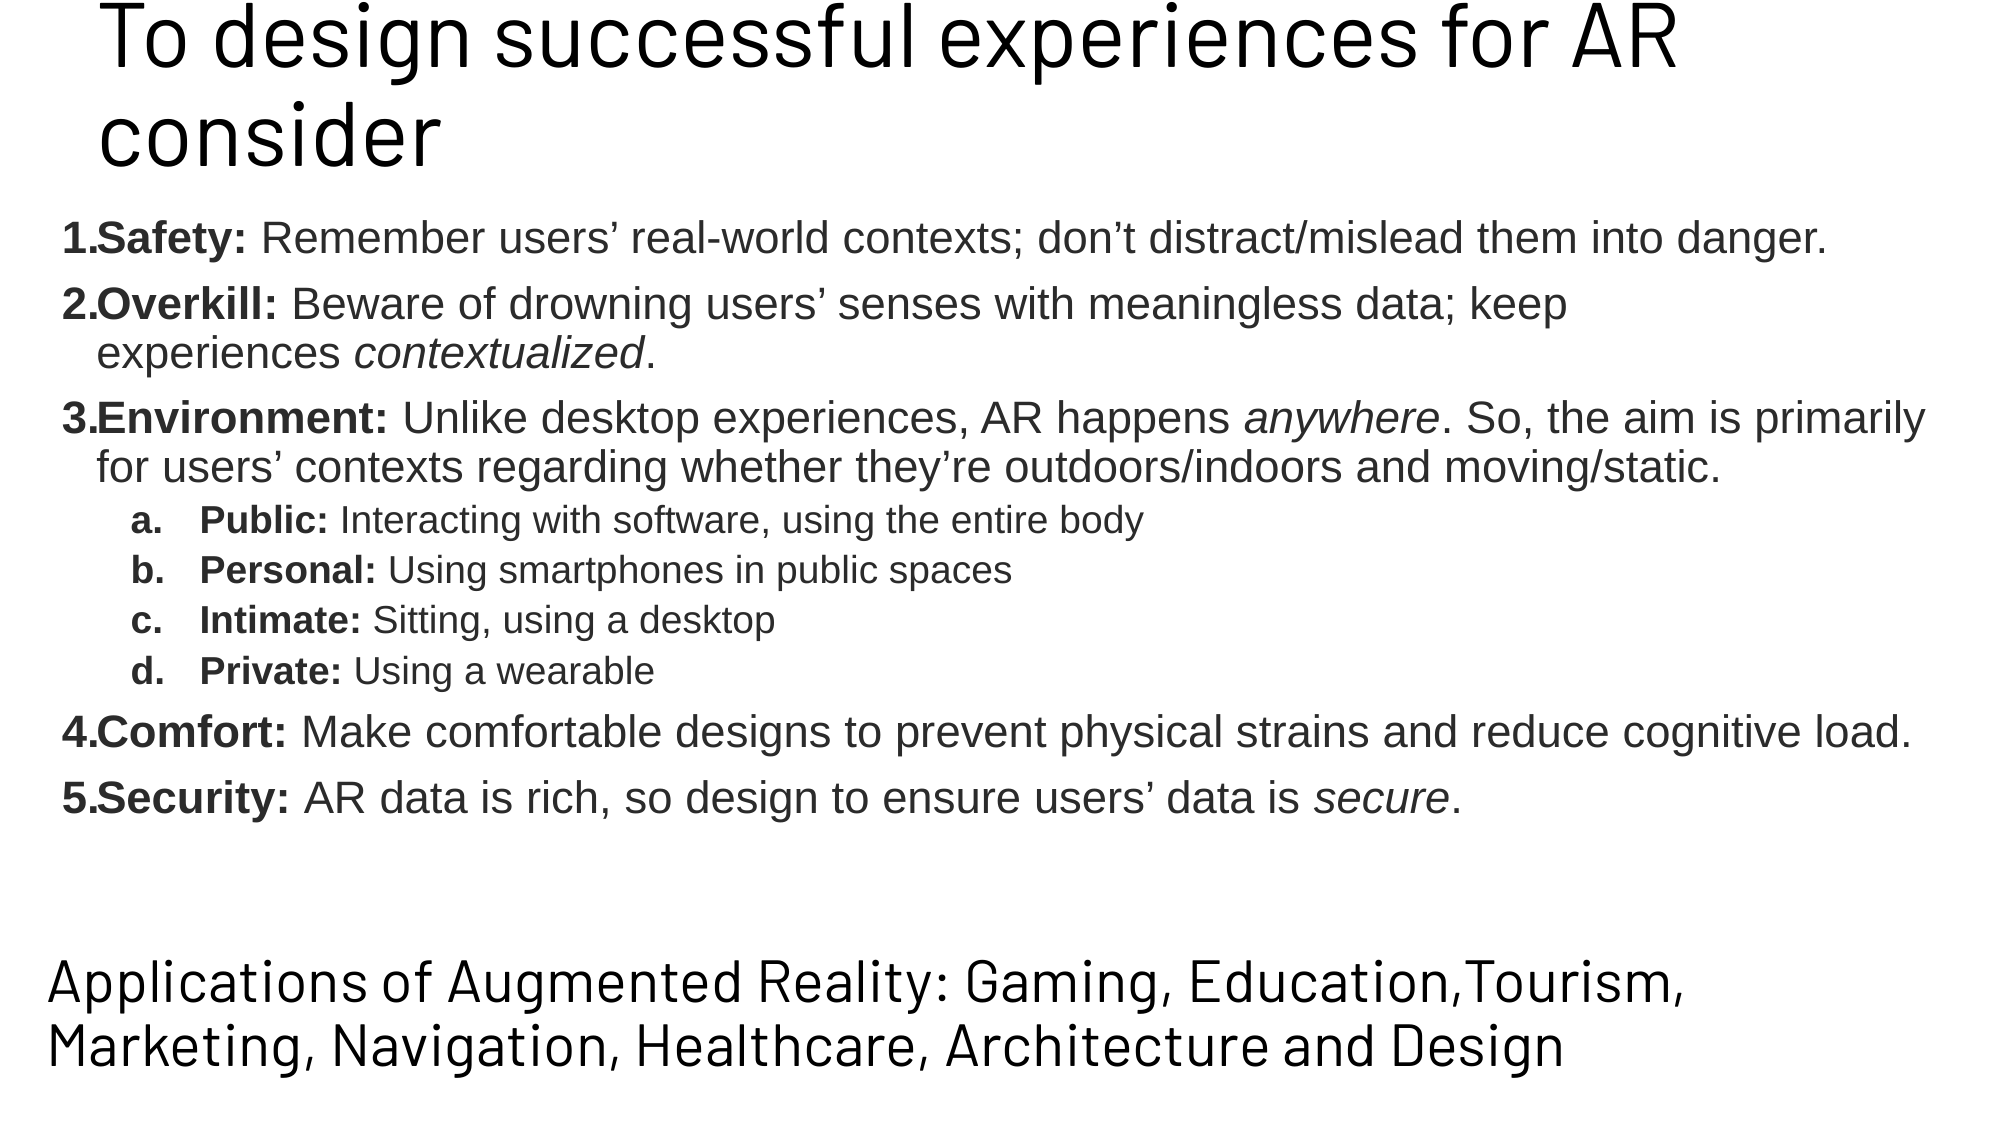

# To design successful experiences for AR consider
Safety: Remember users’ real-world contexts; don’t distract/mislead them into danger.
Overkill: Beware of drowning users’ senses with meaningless data; keep experiences contextualized.
Environment: Unlike desktop experiences, AR happens anywhere. So, the aim is primarily for users’ contexts regarding whether they’re outdoors/indoors and moving/static.
Public: Interacting with software, using the entire body
Personal: Using smartphones in public spaces
Intimate: Sitting, using a desktop
Private: Using a wearable
Comfort: Make comfortable designs to prevent physical strains and reduce cognitive load.
Security: AR data is rich, so design to ensure users’ data is secure.

Applications of Augmented Reality: Gaming, Education,Tourism, Marketing, Navigation, Healthcare, Architecture and Design